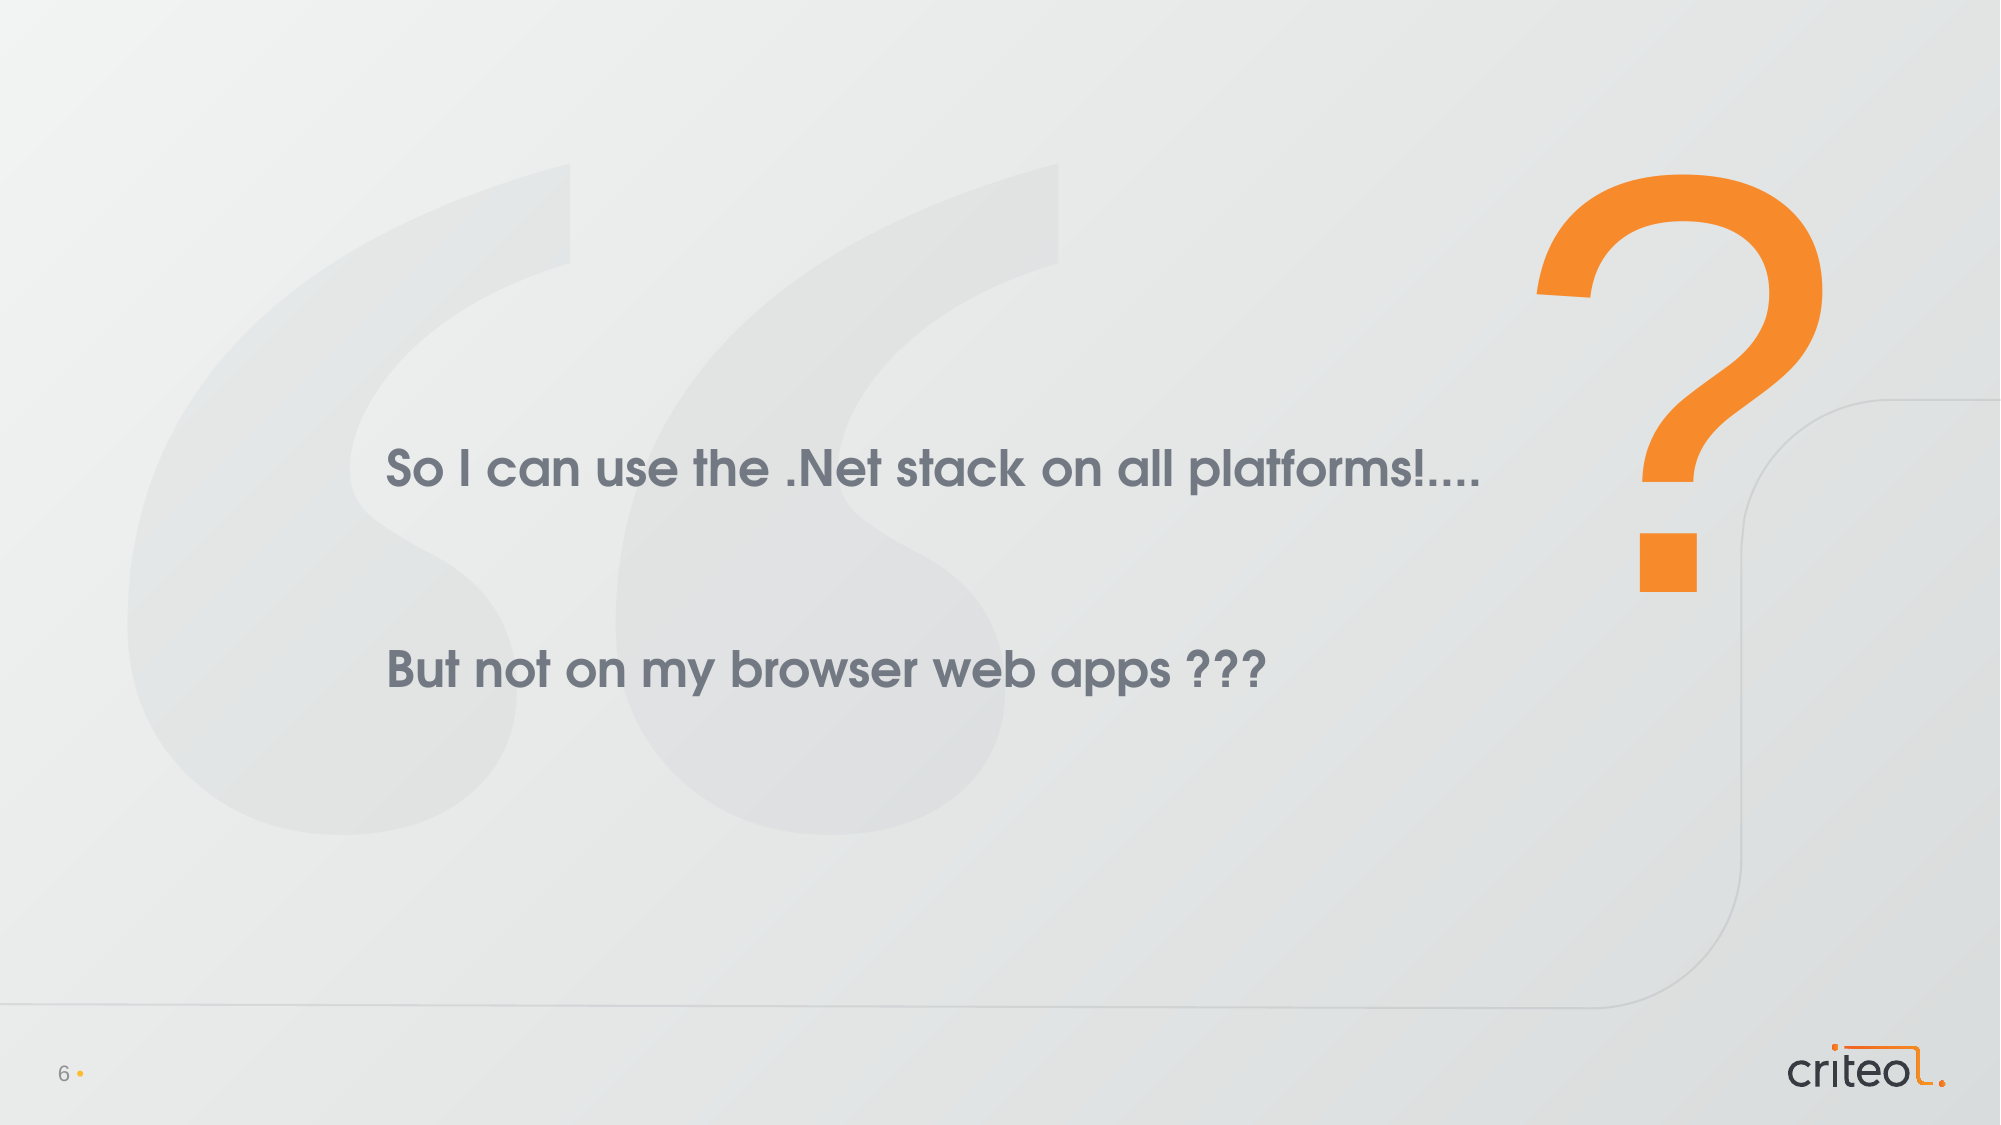

?
So I can use the .Net stack on all platforms!....
But not on my browser web apps ???